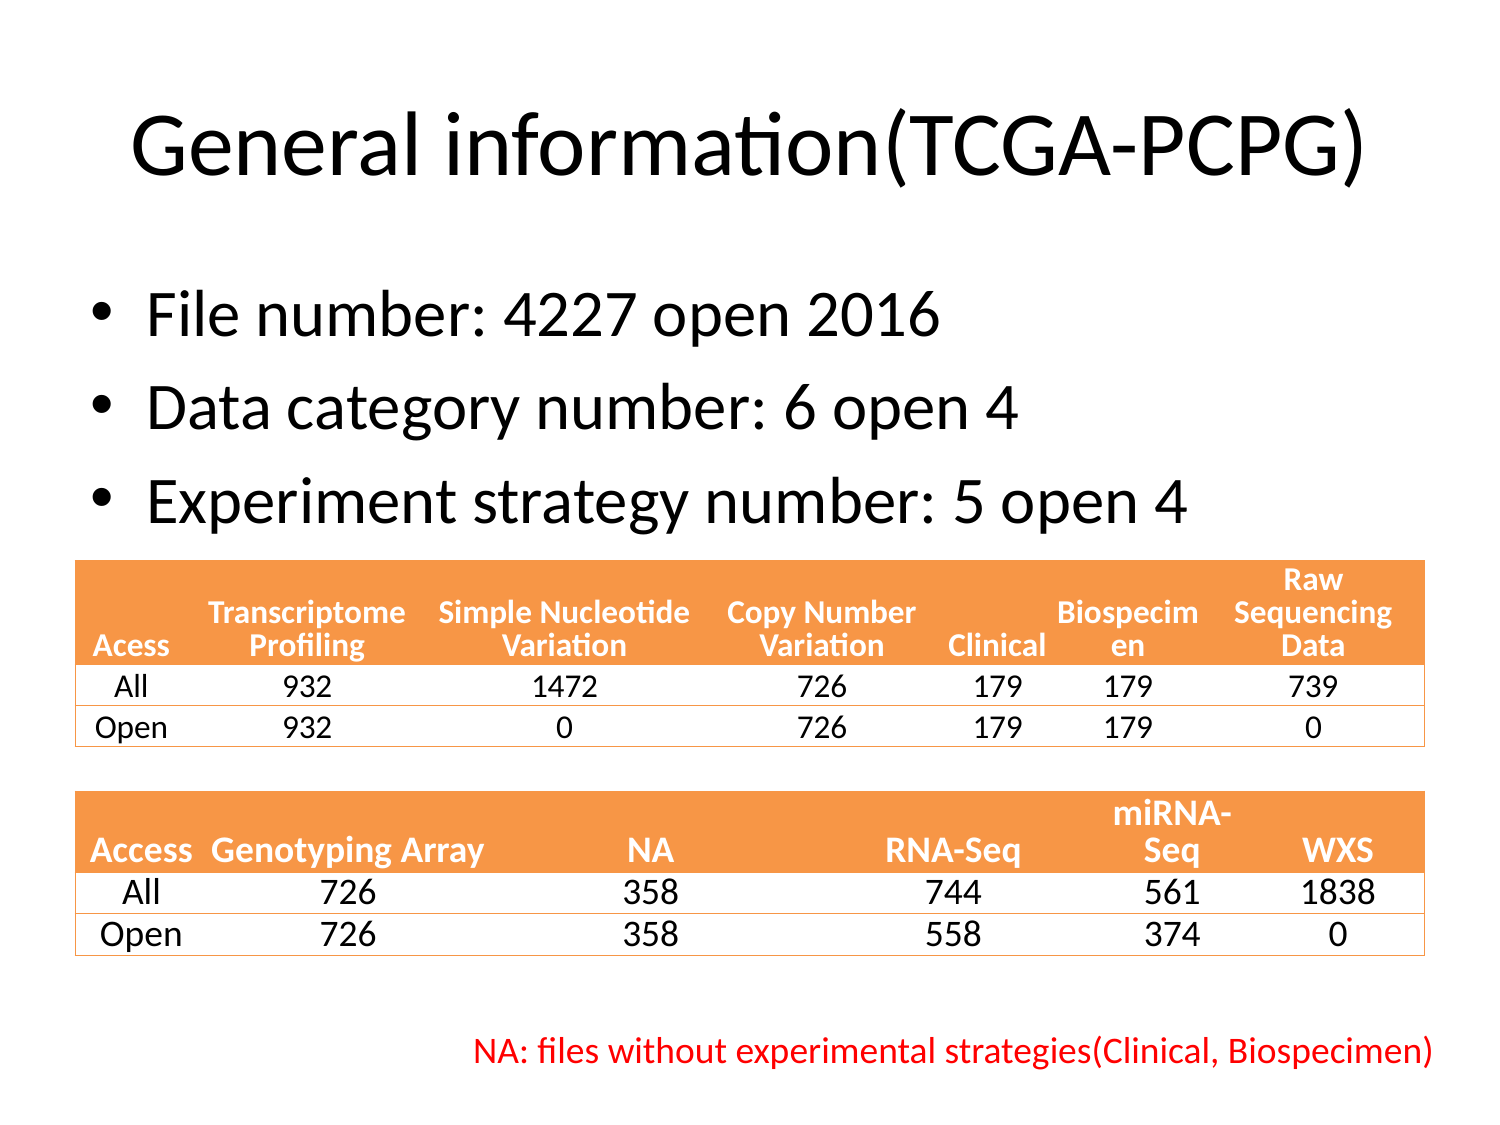

# General information(TCGA-PCPG)
File number: 4227 open 2016
Data category number: 6 open 4
Experiment strategy number: 5 open 4

| Acess | Transcriptome Profiling | Simple Nucleotide Variation | Copy Number Variation | Clinical | Biospecimen | Raw Sequencing Data |
| --- | --- | --- | --- | --- | --- | --- |
| All | 932 | 1472 | 726 | 179 | 179 | 739 |
| Open | 932 | 0 | 726 | 179 | 179 | 0 |
| Access | Genotyping Array | NA | RNA-Seq | miRNA-Seq | WXS |
| --- | --- | --- | --- | --- | --- |
| All | 726 | 358 | 744 | 561 | 1838 |
| Open | 726 | 358 | 558 | 374 | 0 |
NA: files without experimental strategies(Clinical, Biospecimen)